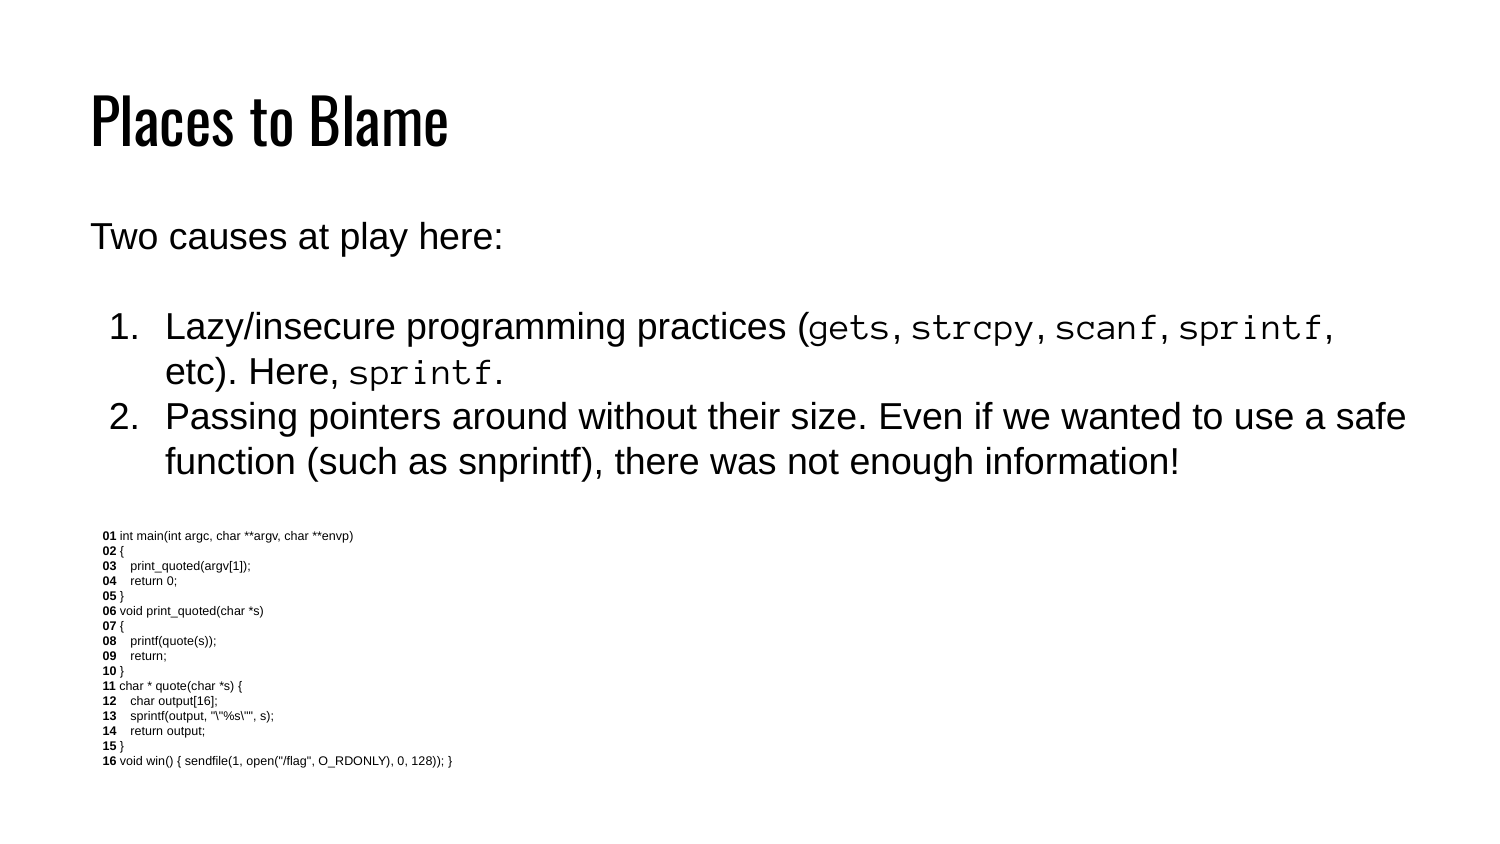

# Places to Blame
Two causes at play here:

Lazy/insecure programming practices (gets, strcpy, scanf, sprintf, etc). Here, sprintf.
Passing pointers around without their size. Even if we wanted to use a safe function (such as snprintf), there was not enough information!
01 int main(int argc, char **argv, char **envp)
02 {
03    print_quoted(argv[1]);
04    return 0;
05 }
06 void print_quoted(char *s)
07 {
08    printf(quote(s));
09    return;
10 }
11 char * quote(char *s) {
12    char output[16];
13    sprintf(output, "\"%s\"", s);
14    return output;
15 }
16 void win() { sendfile(1, open("/flag", O_RDONLY), 0, 128)); }